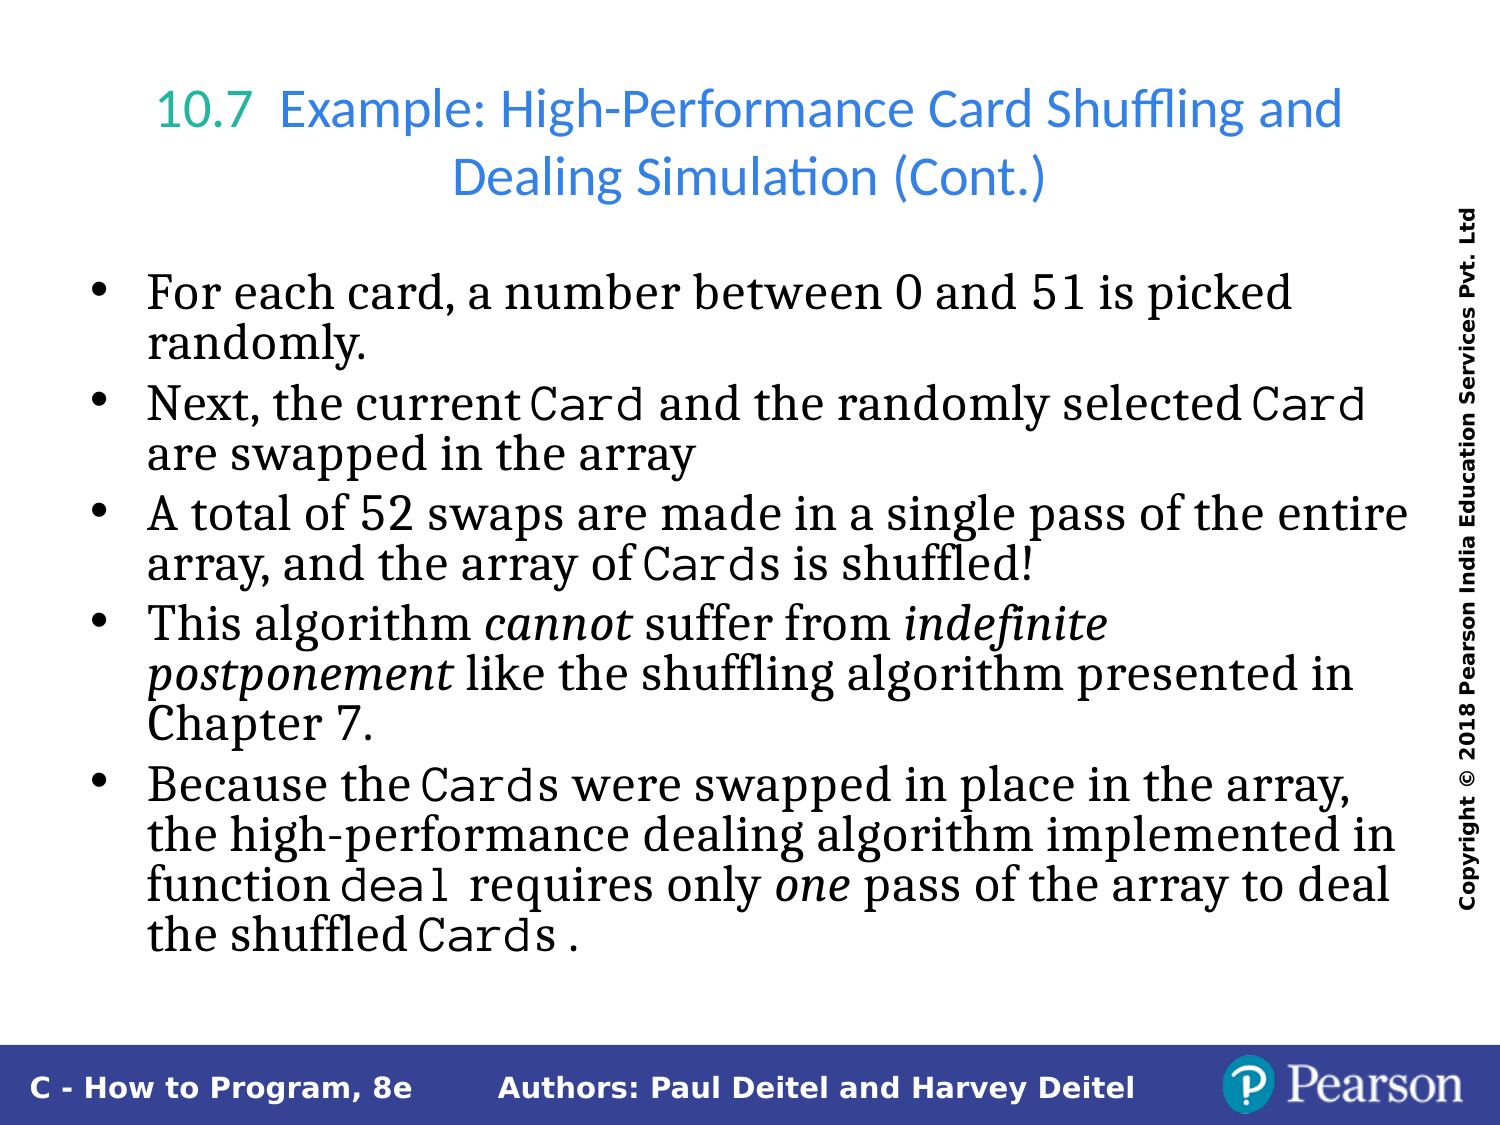

# 10.7  Example: High-Performance Card Shuffling and Dealing Simulation (Cont.)
For each card, a number between 0 and 51 is picked randomly.
Next, the current Card and the randomly selected Card are swapped in the array
A total of 52 swaps are made in a single pass of the entire array, and the array of Cards is shuffled!
This algorithm cannot suffer from indefinite postponement like the shuffling algorithm presented in Chapter 7.
Because the Cards were swapped in place in the array, the high-performance dealing algorithm implemented in function deal requires only one pass of the array to deal the shuffled Cards .